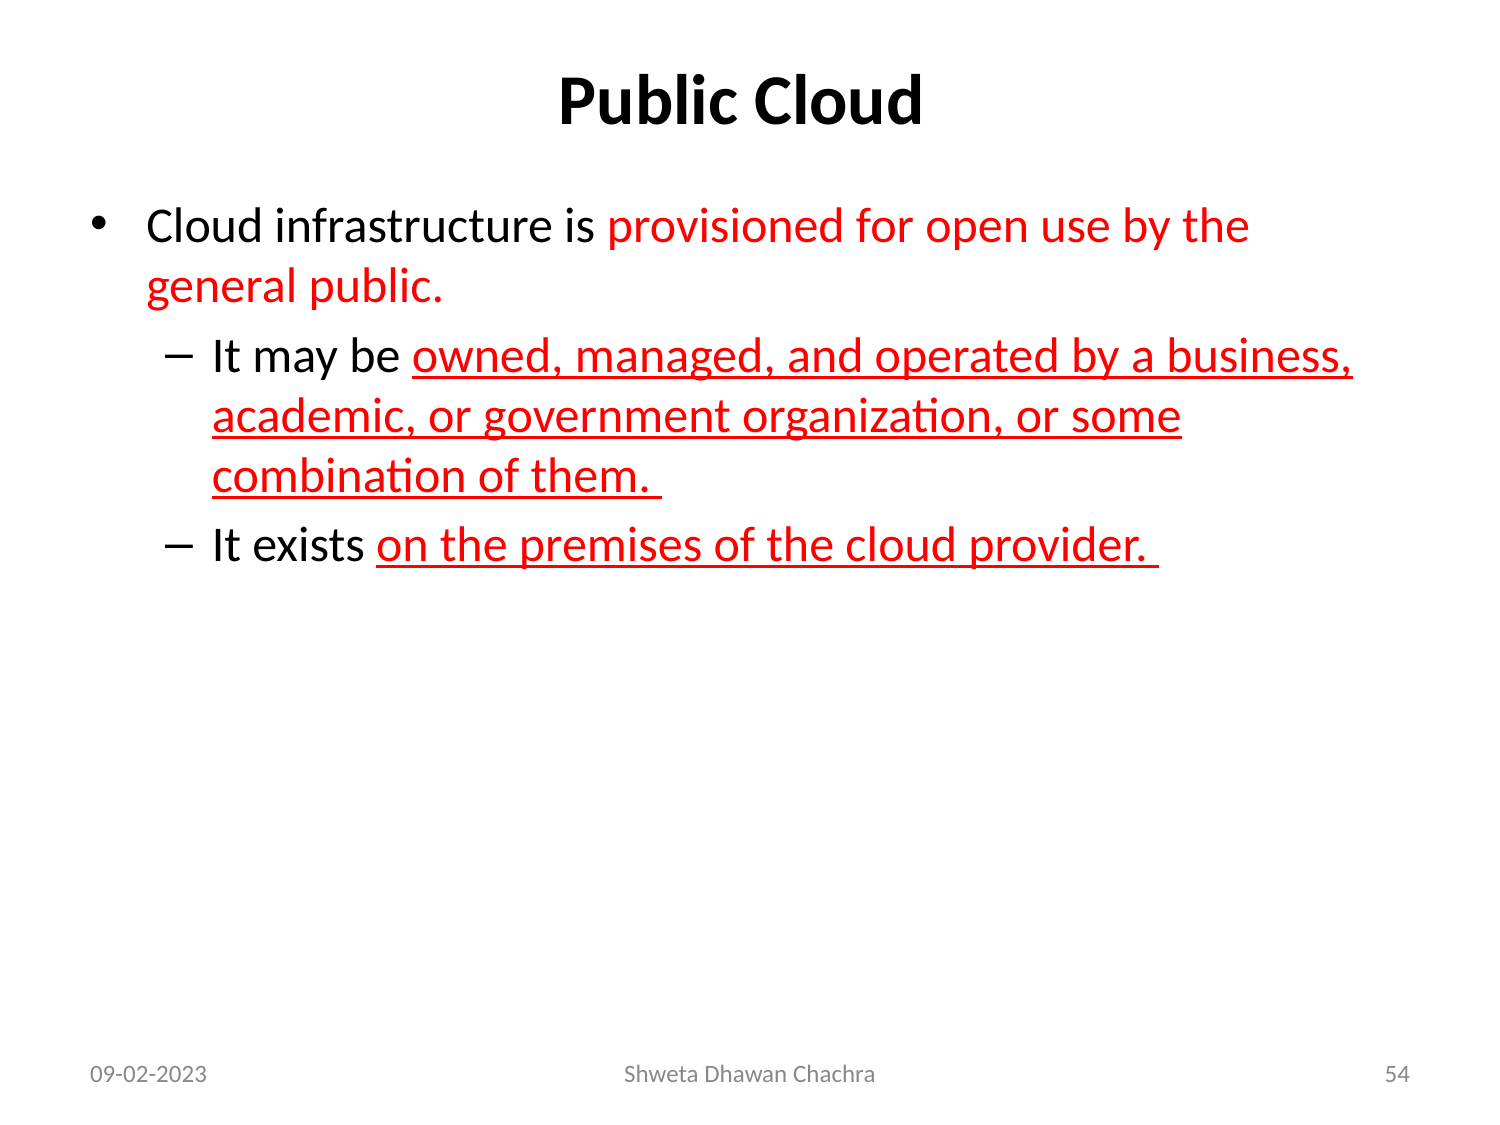

# Public Cloud
Cloud infrastructure is provisioned for open use by the general public.
It may be owned, managed, and operated by a business, academic, or government organization, or some combination of them.
It exists on the premises of the cloud provider.

09-02-2023
Shweta Dhawan Chachra
54